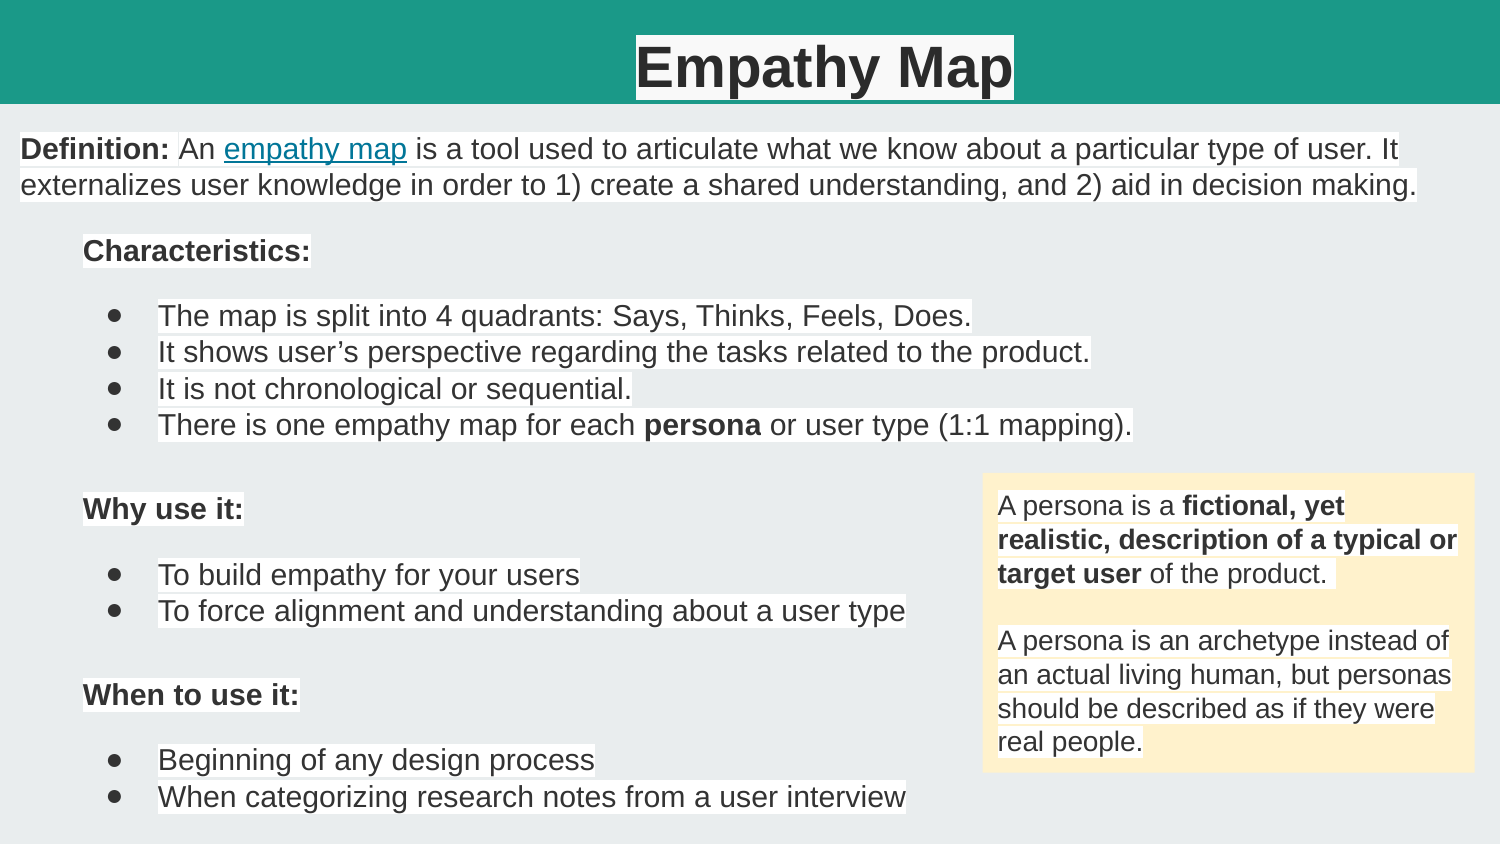

# Empathy Map

Definition: An empathy map is a tool used to articulate what we know about a particular type of user. It externalizes user knowledge in order to 1) create a shared understanding, and 2) aid in decision making.
Characteristics:
The map is split into 4 quadrants: Says, Thinks, Feels, Does.
It shows user’s perspective regarding the tasks related to the product.
It is not chronological or sequential.
There is one empathy map for each persona or user type (1:1 mapping).
Why use it:
To build empathy for your users
To force alignment and understanding about a user type
When to use it:
Beginning of any design process
When categorizing research notes from a user interview
A persona is a fictional, yet realistic, description of a typical or target user of the product.

A persona is an archetype instead of an actual living human, but personas should be described as if they were real people.